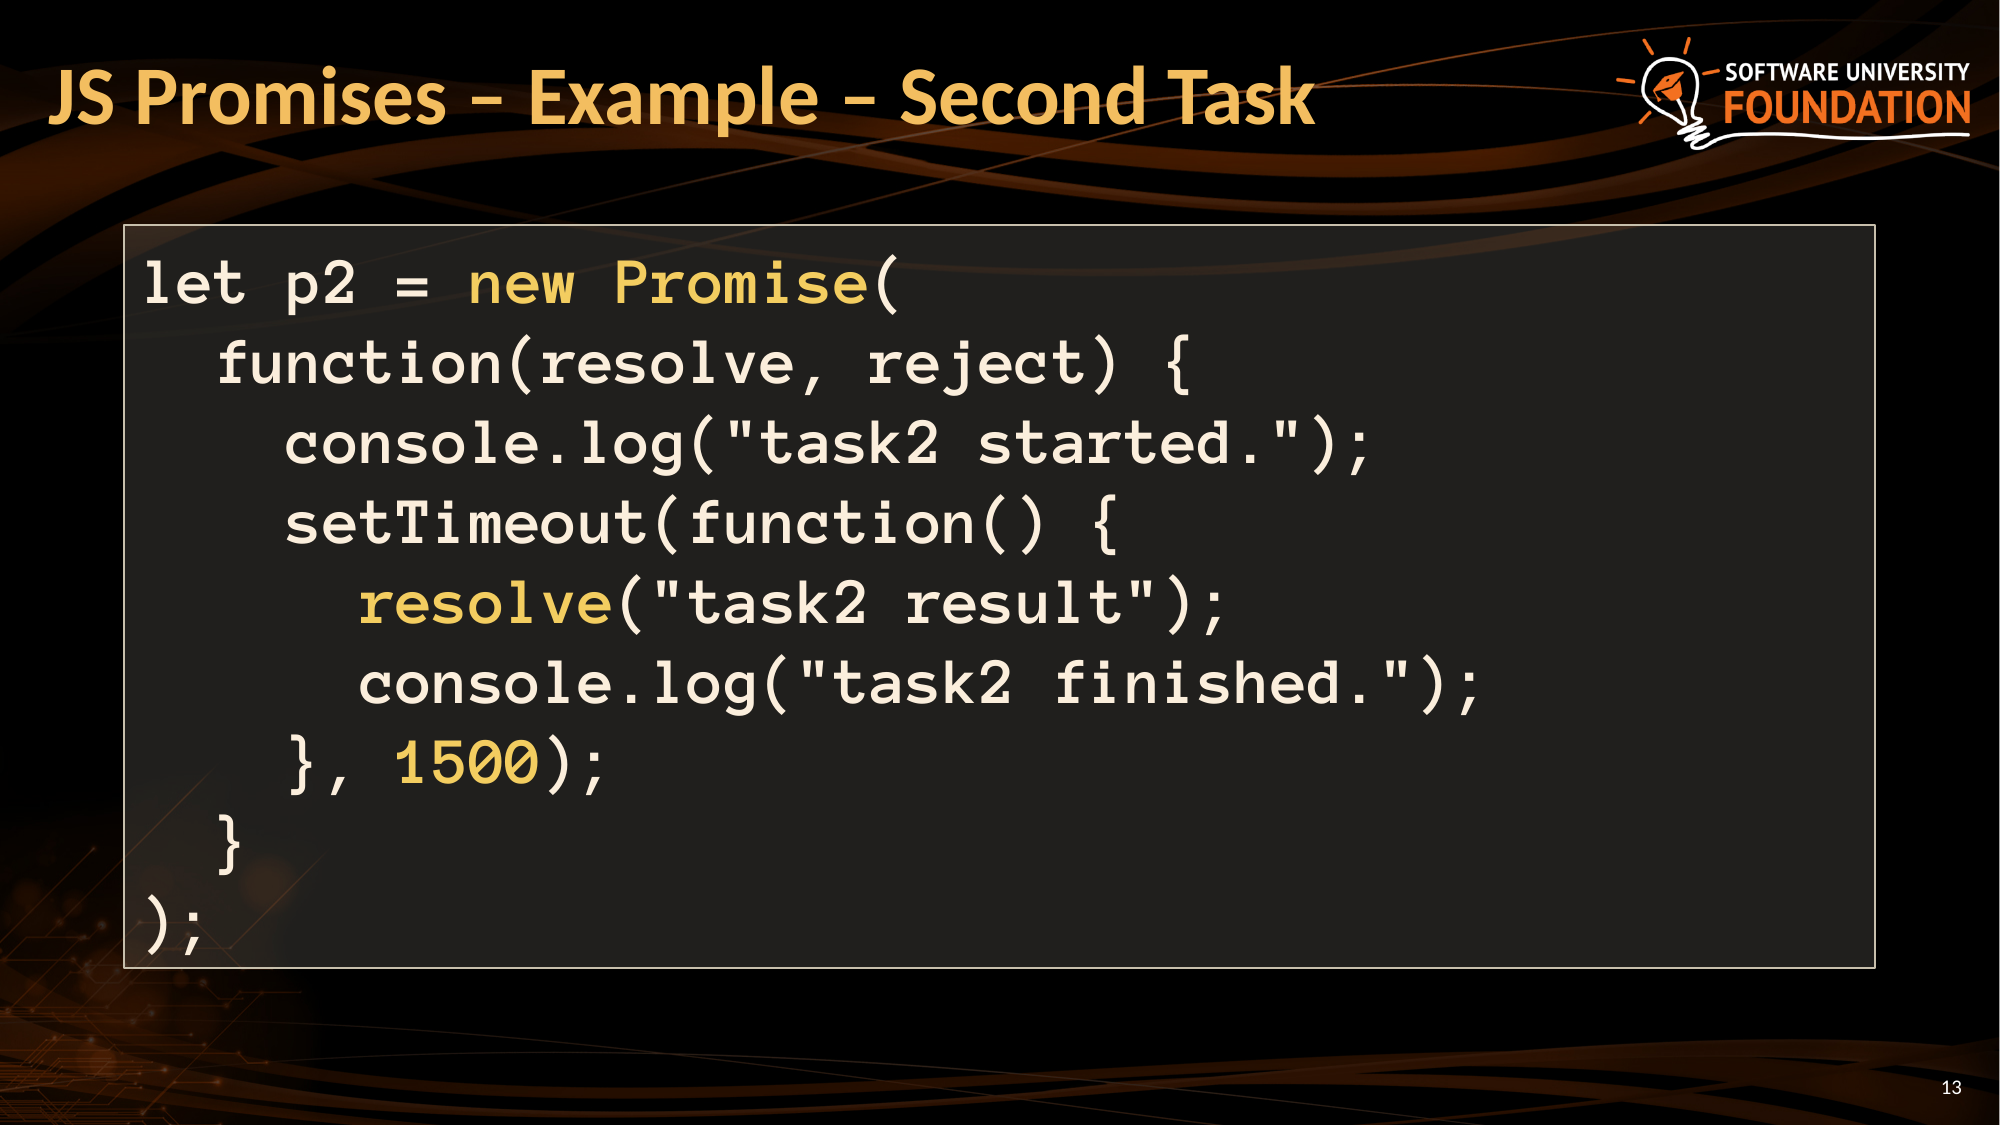

# JS Promises – Example – Second Task
let p2 = new Promise(
  function(resolve, reject) {
    console.log("task2 started.");
    setTimeout(function() {
      resolve("task2 result");
      console.log("task2 finished.");
    }, 1500);
  }
);
13